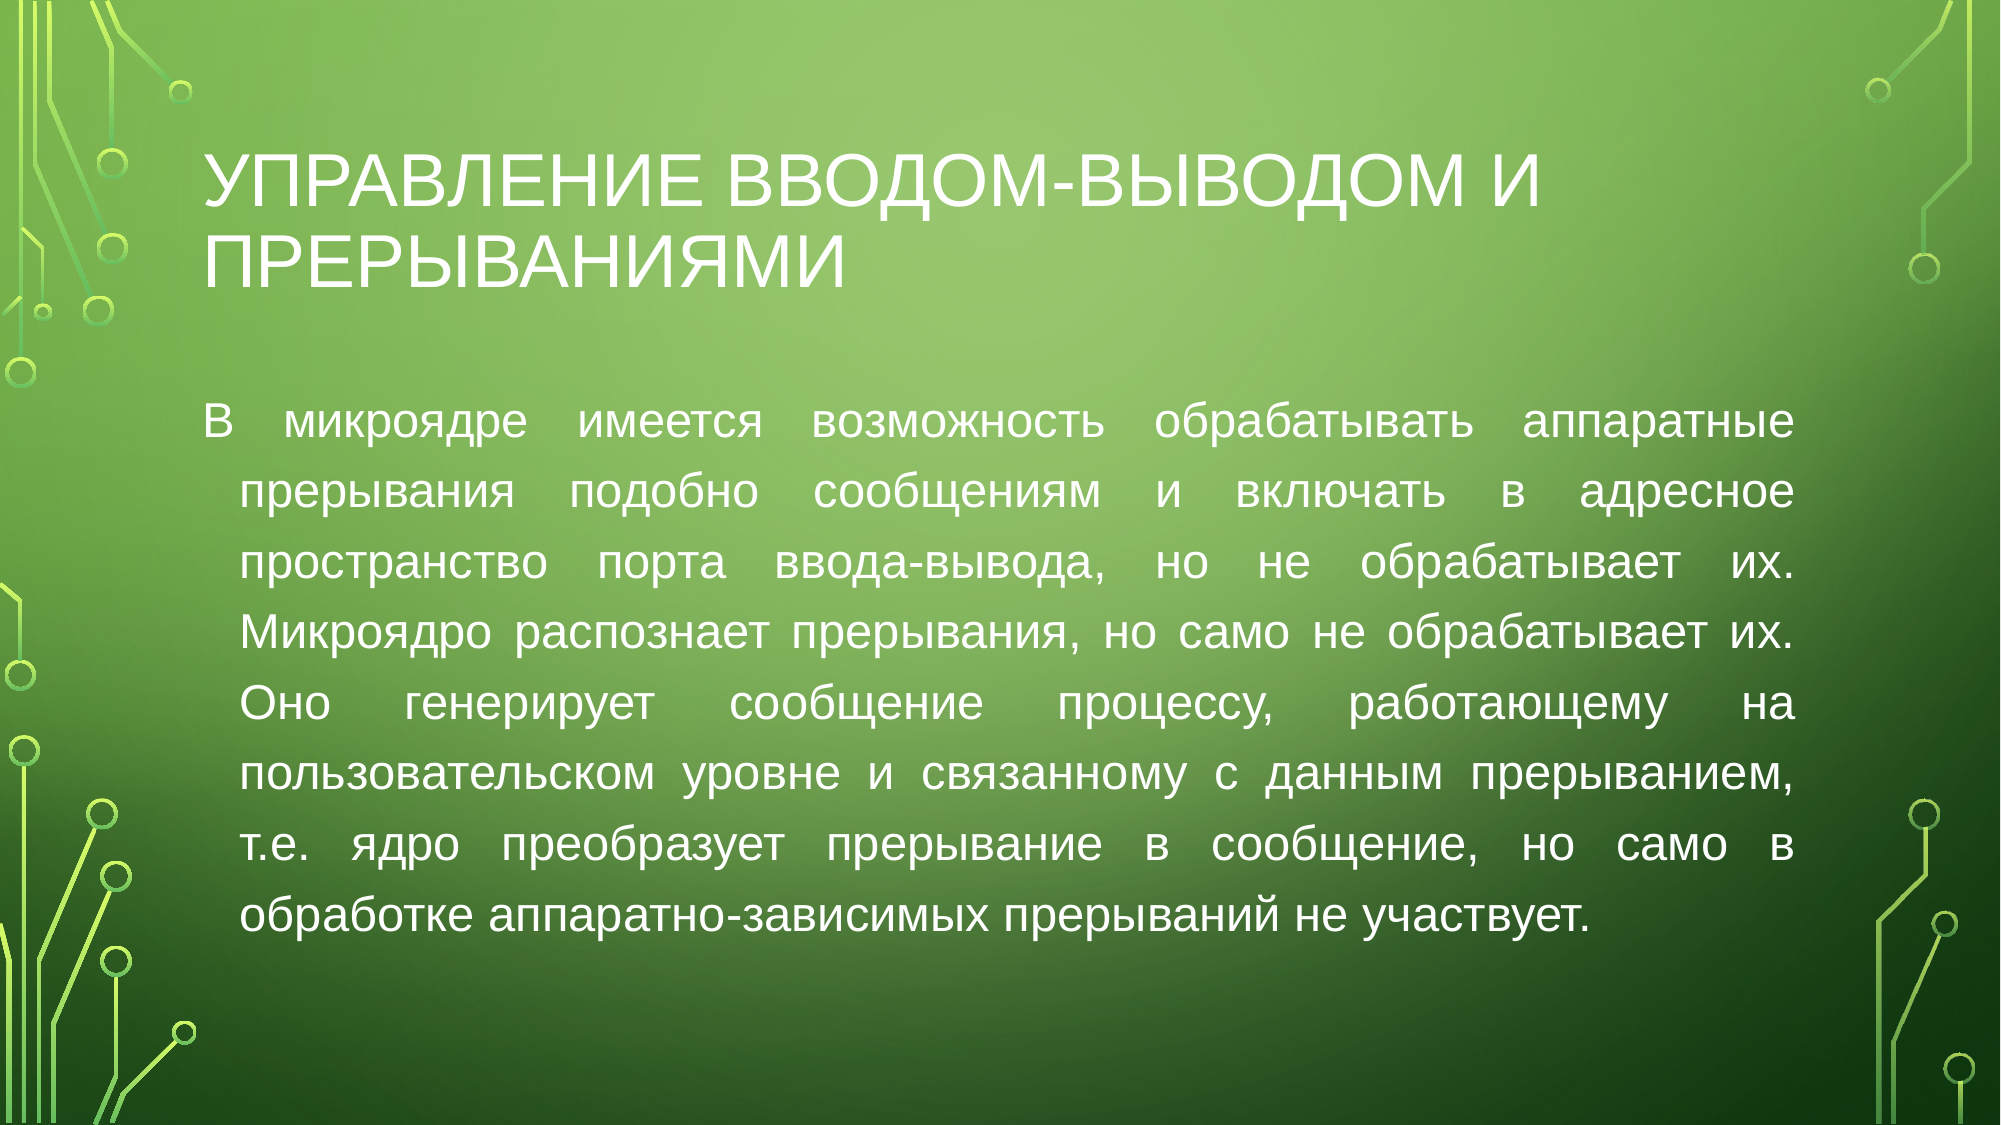

# Управление вводом-выводом и прерываниями
В микроядре имеется возможность обрабатывать аппаратные прерывания подобно сообщениям и включать в адресное пространство порта ввода-вывода, но не обрабатывает их. Микроядро распознает прерывания, но само не обрабатывает их. Оно генерирует сообщение процессу, работающему на пользовательском уровне и связанному с данным прерыванием, т.е. ядро преобразует прерывание в сообщение, но само в обработке аппаратно-зависимых прерываний не участвует.